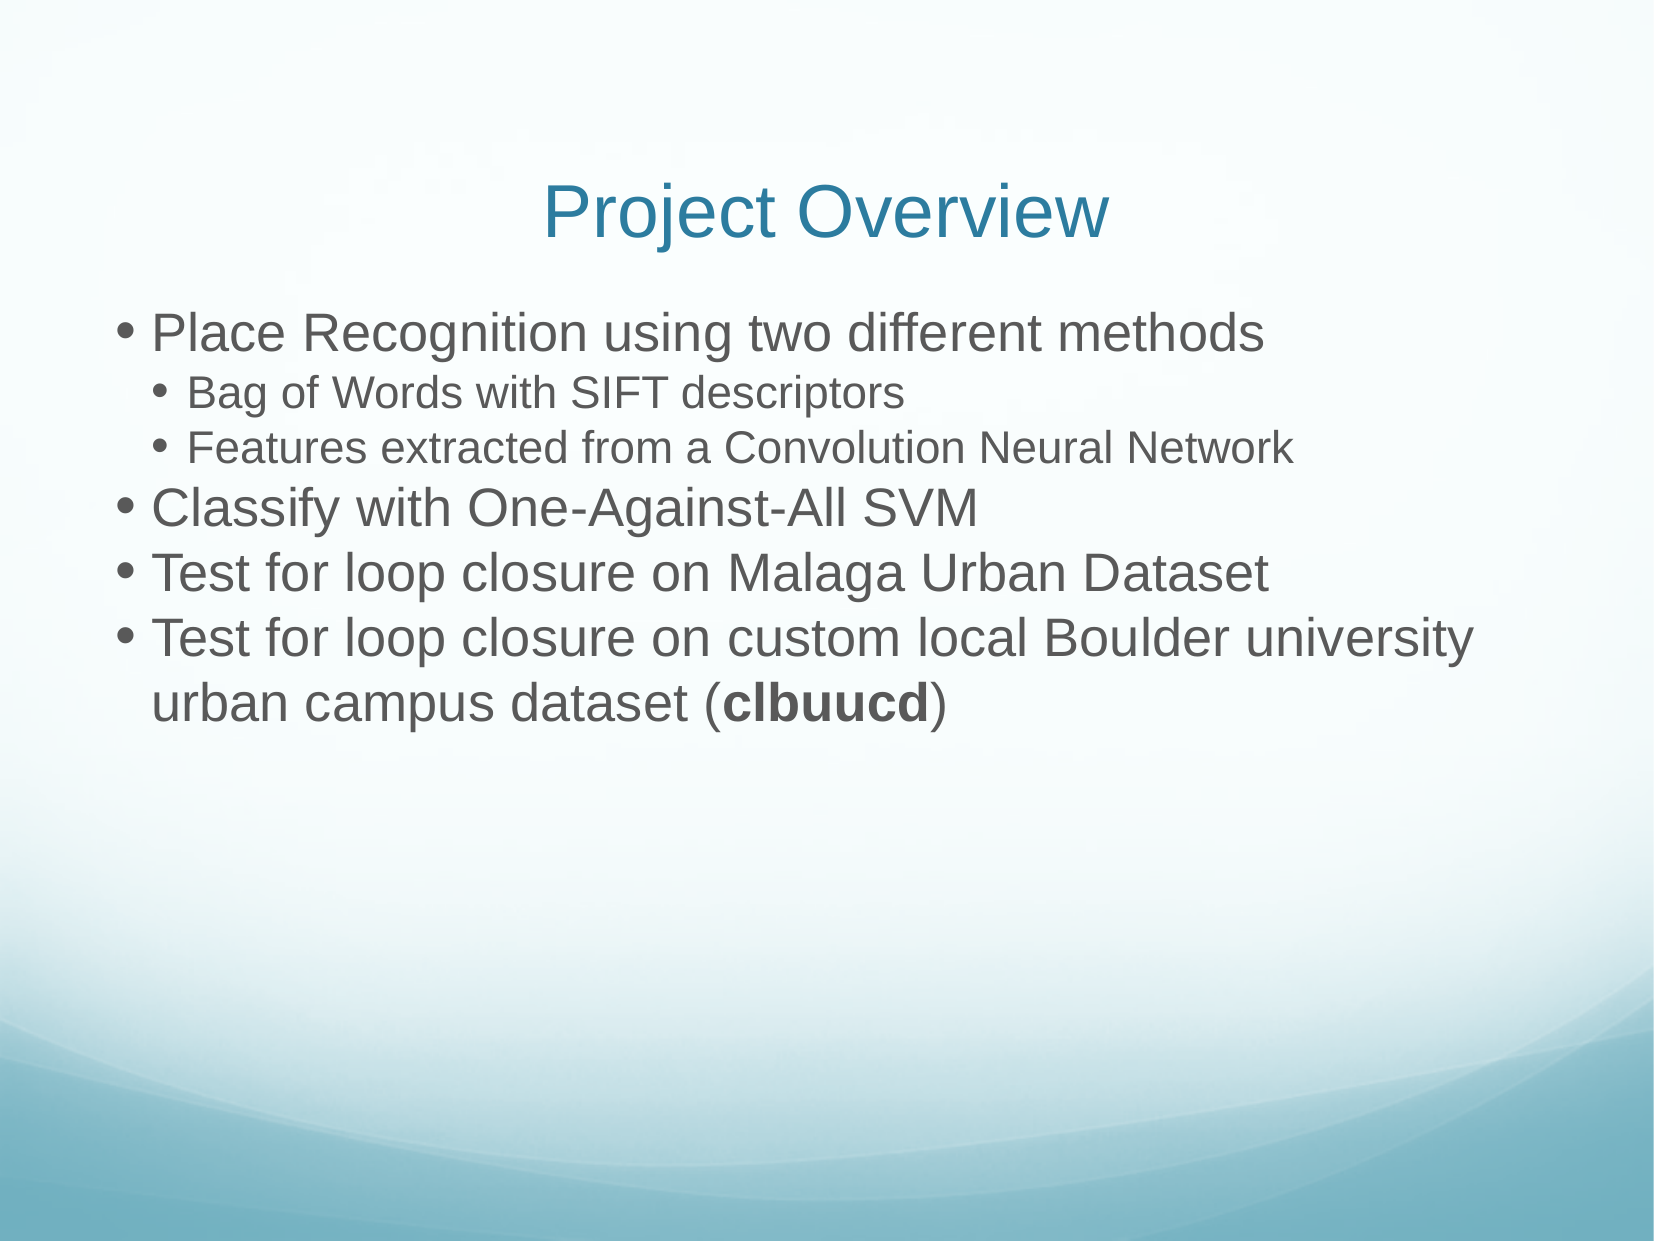

Project Overview
Place Recognition using two different methods
Bag of Words with SIFT descriptors
Features extracted from a Convolution Neural Network
Classify with One-Against-All SVM
Test for loop closure on Malaga Urban Dataset
Test for loop closure on custom local Boulder university urban campus dataset (clbuucd)